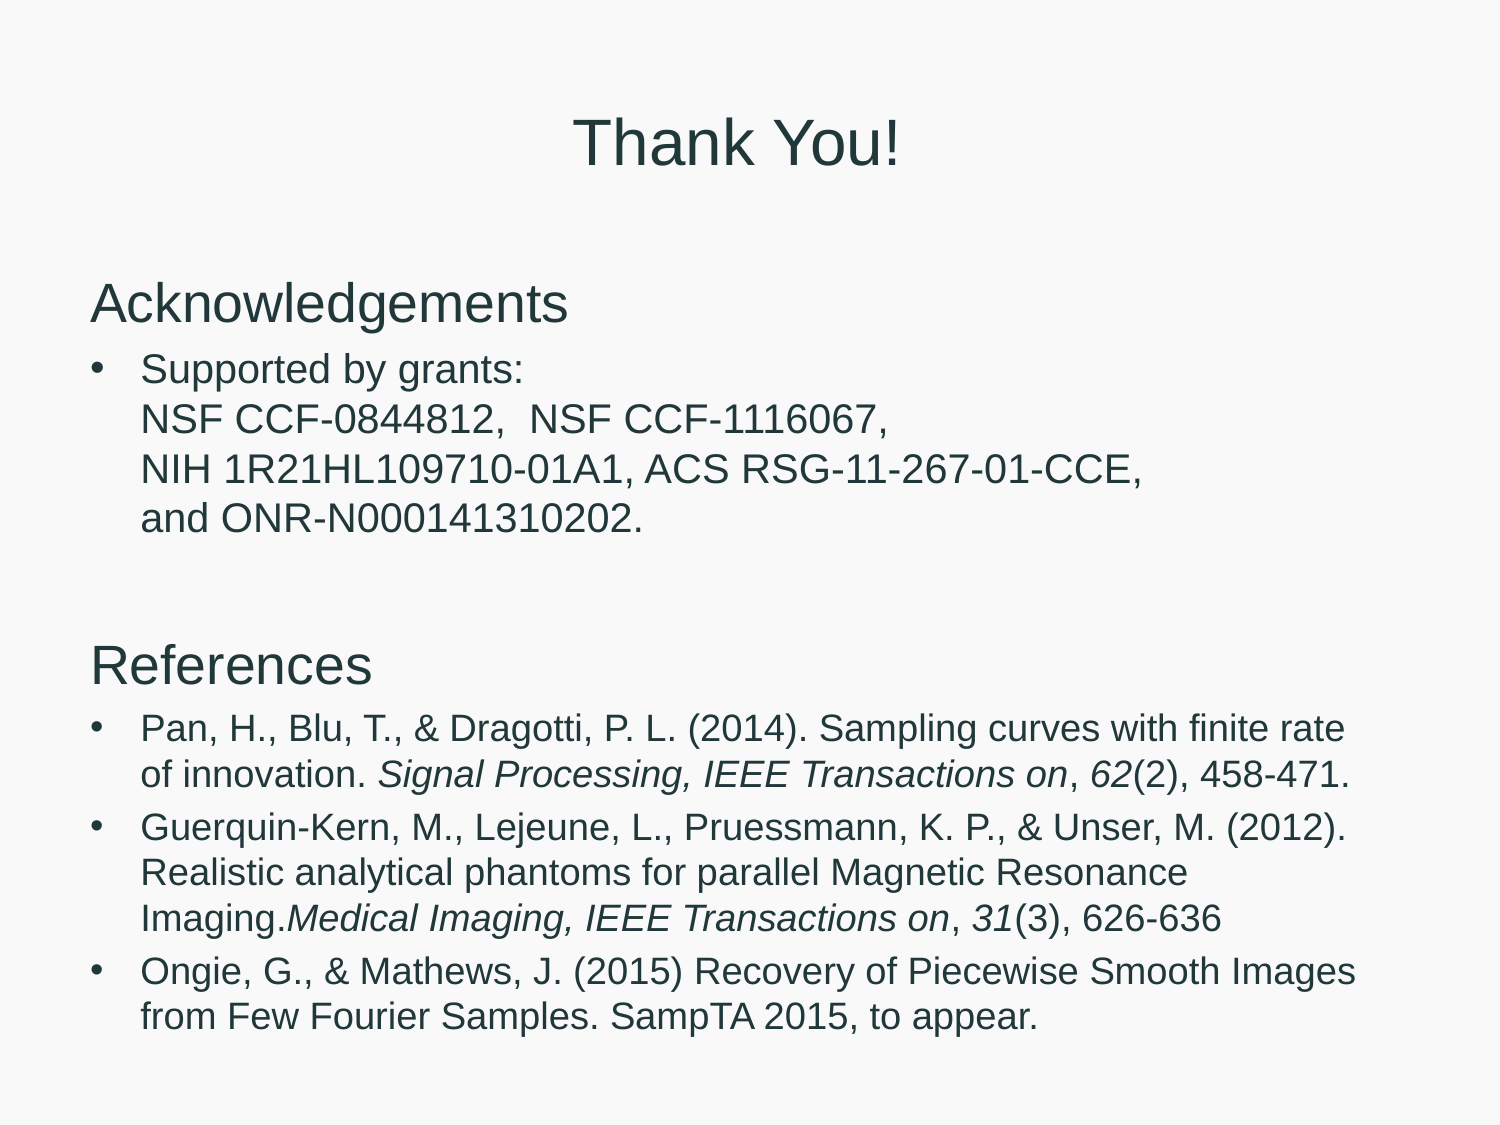

Thank You!

Acknowledgements
Supported by grants:
NSF CCF-0844812,  NSF CCF-1116067,
NIH 1R21HL109710-01A1, ACS RSG-11-267-01-CCE,
and ONR-N000141310202.

References
Pan, H., Blu, T., & Dragotti, P. L. (2014). Sampling curves with finite rate of innovation. Signal Processing, IEEE Transactions on, 62(2), 458-471.
Guerquin-Kern, M., Lejeune, L., Pruessmann, K. P., & Unser, M. (2012). Realistic analytical phantoms for parallel Magnetic Resonance Imaging.Medical Imaging, IEEE Transactions on, 31(3), 626-636
Ongie, G., & Mathews, J. (2015) Recovery of Piecewise Smooth Images from Few Fourier Samples. SampTA 2015, to appear.